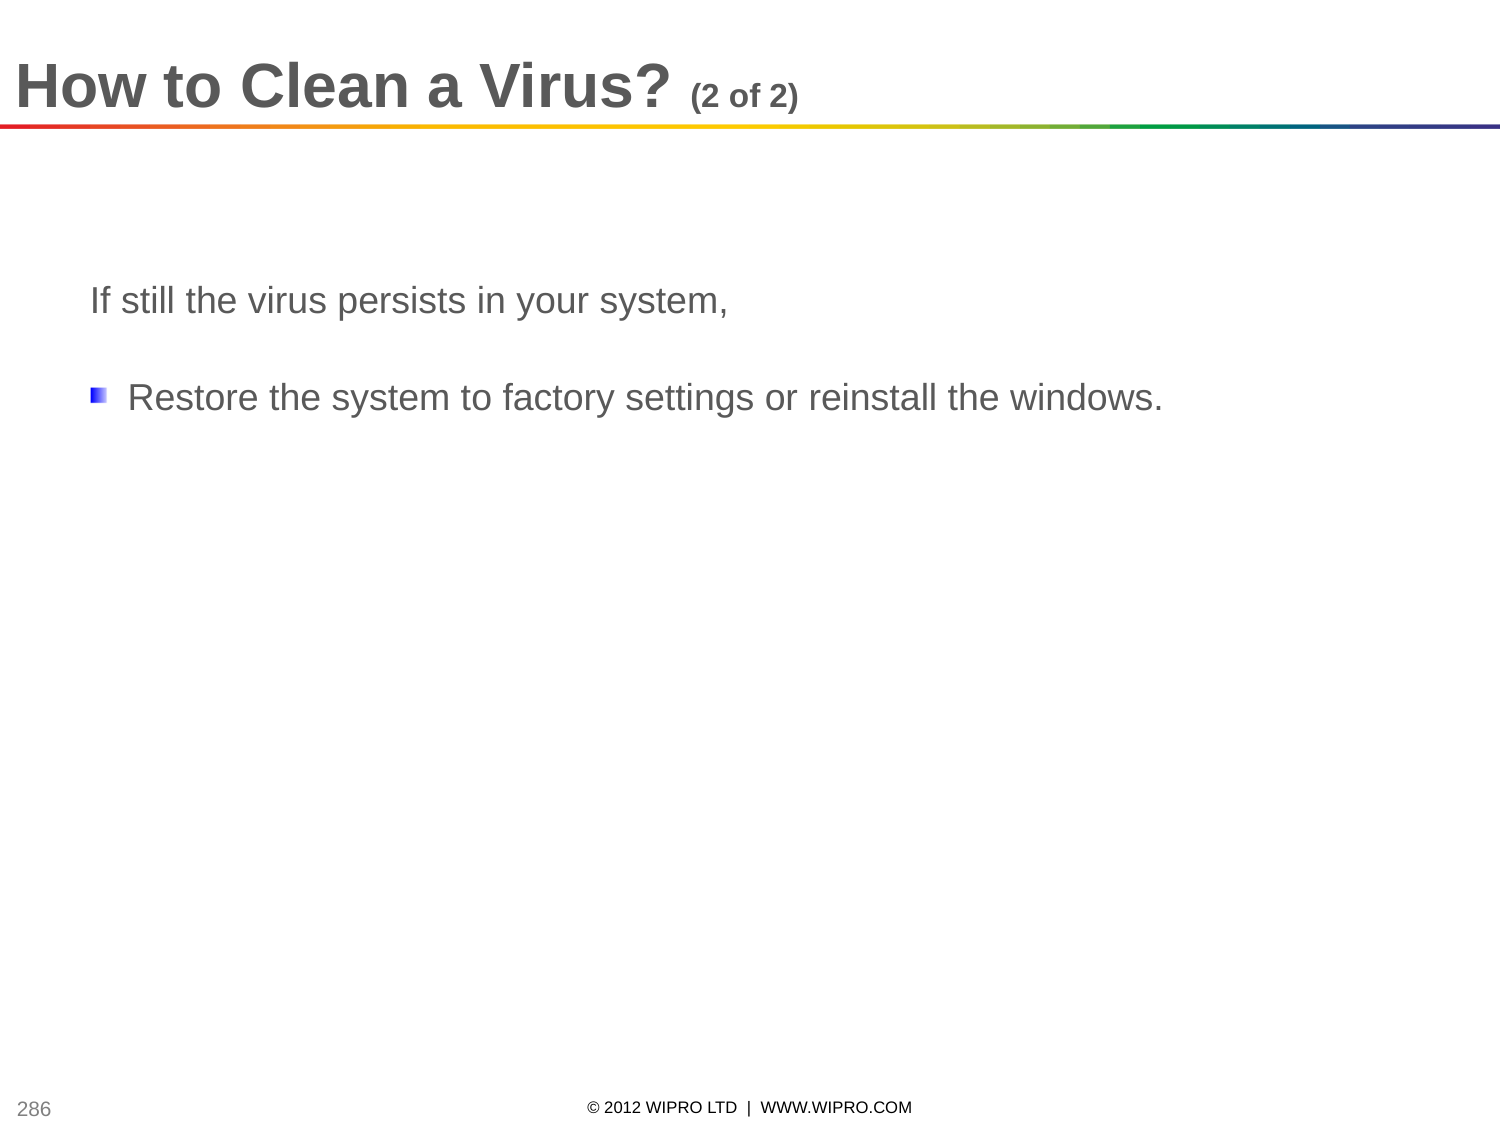

How to Clean a Virus? (2 of 2)
If still the virus persists in your system,
Restore the system to factory settings or reinstall the windows.